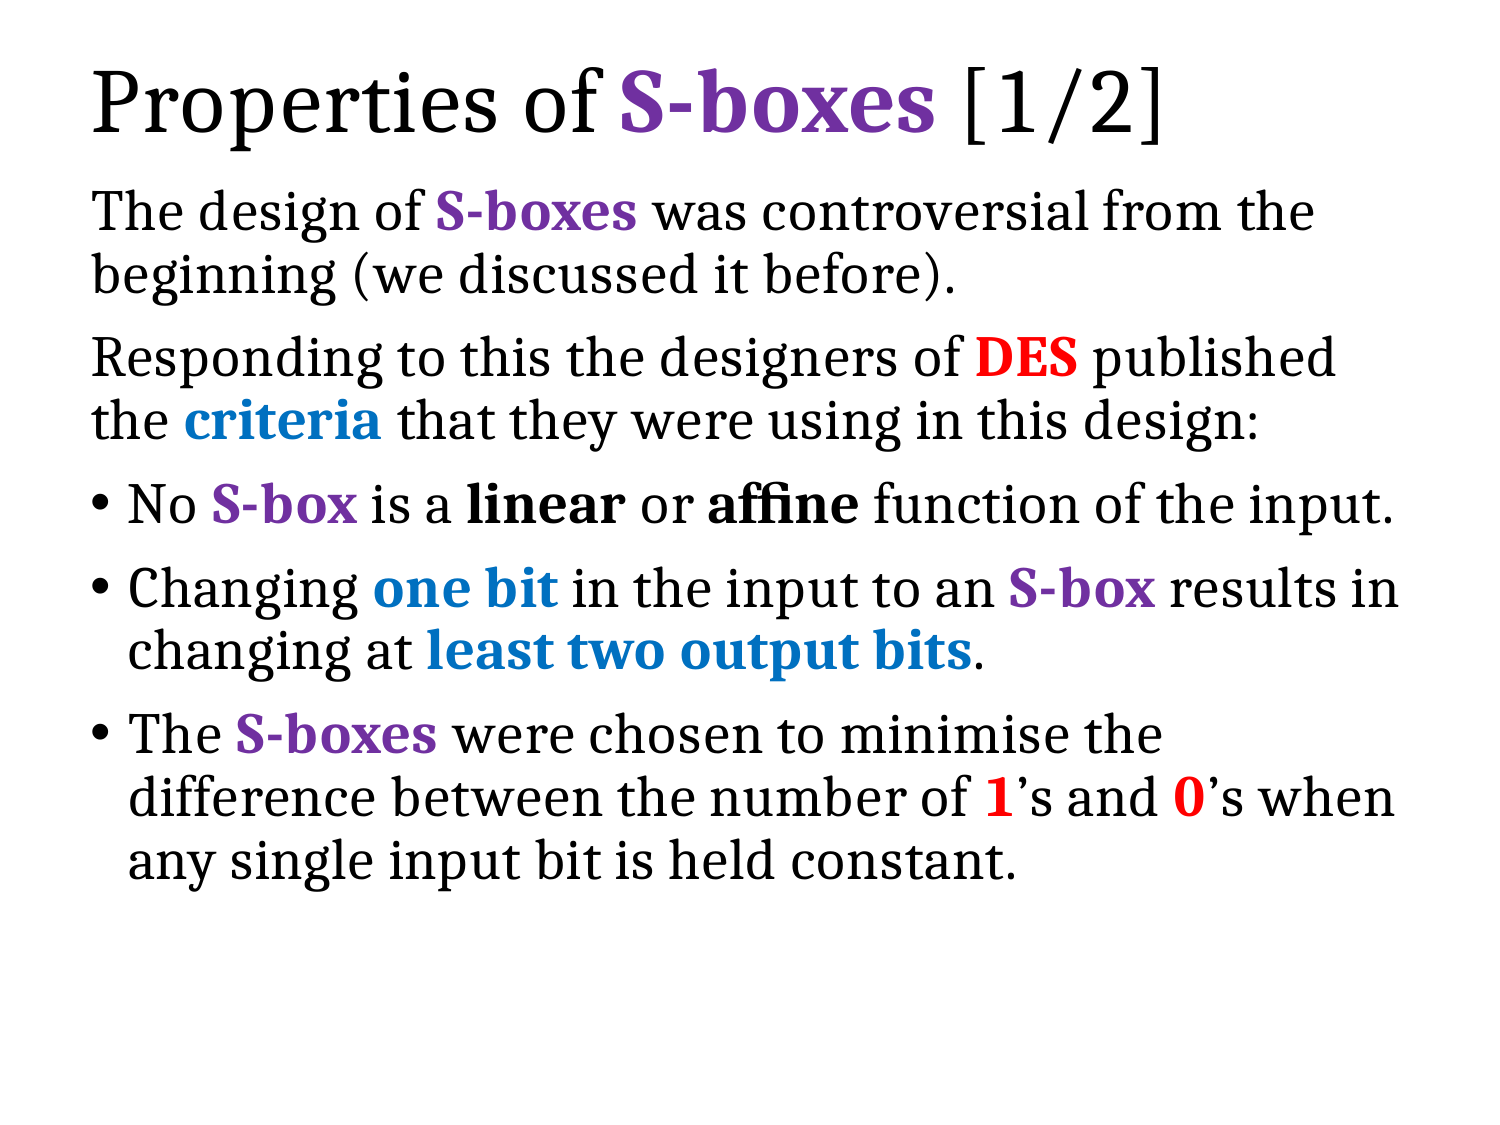

# Properties of S-boxes [1/2]
The design of S-boxes was controversial from the beginning (we discussed it before).
Responding to this the designers of DES published the criteria that they were using in this design:
No S-box is a linear or afﬁne function of the input.
Changing one bit in the input to an S-box results in changing at least two output bits.
The S-boxes were chosen to minimise the difference between the number of 1’s and 0’s when any single input bit is held constant.